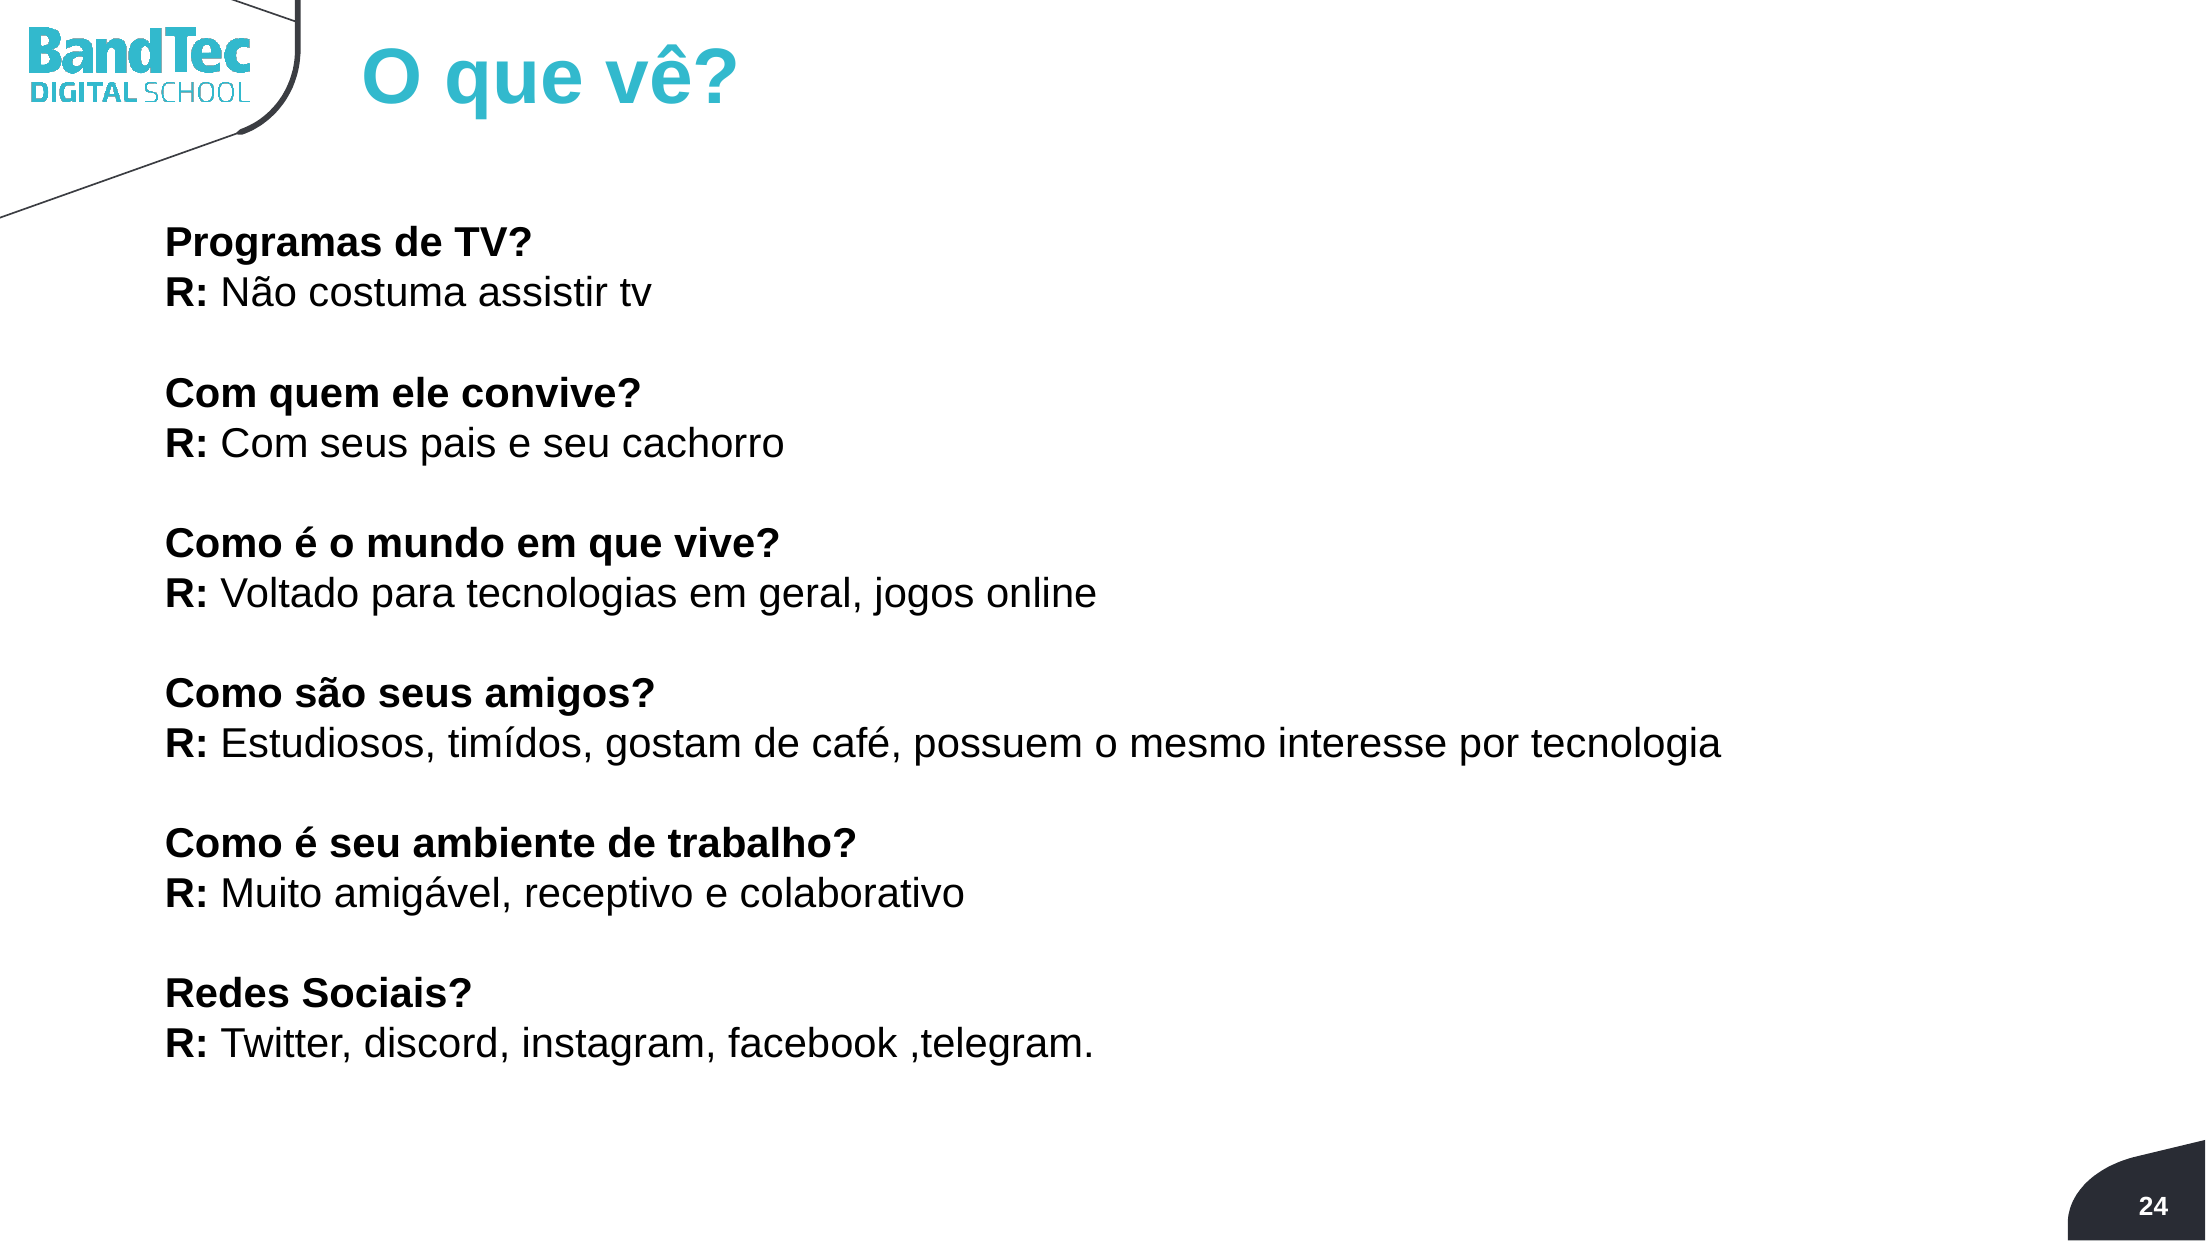

O que vê?
Programas de TV?
R: Não costuma assistir tv

Com quem ele convive?
R: Com seus pais e seu cachorro

Como é o mundo em que vive?
R: Voltado para tecnologias em geral, jogos online

Como são seus amigos?
R: Estudiosos, timídos, gostam de café, possuem o mesmo interesse por tecnologia

Como é seu ambiente de trabalho?
R: Muito amigável, receptivo e colaborativo

Redes Sociais?
R: Twitter, discord, instagram, facebook ,telegram.
24